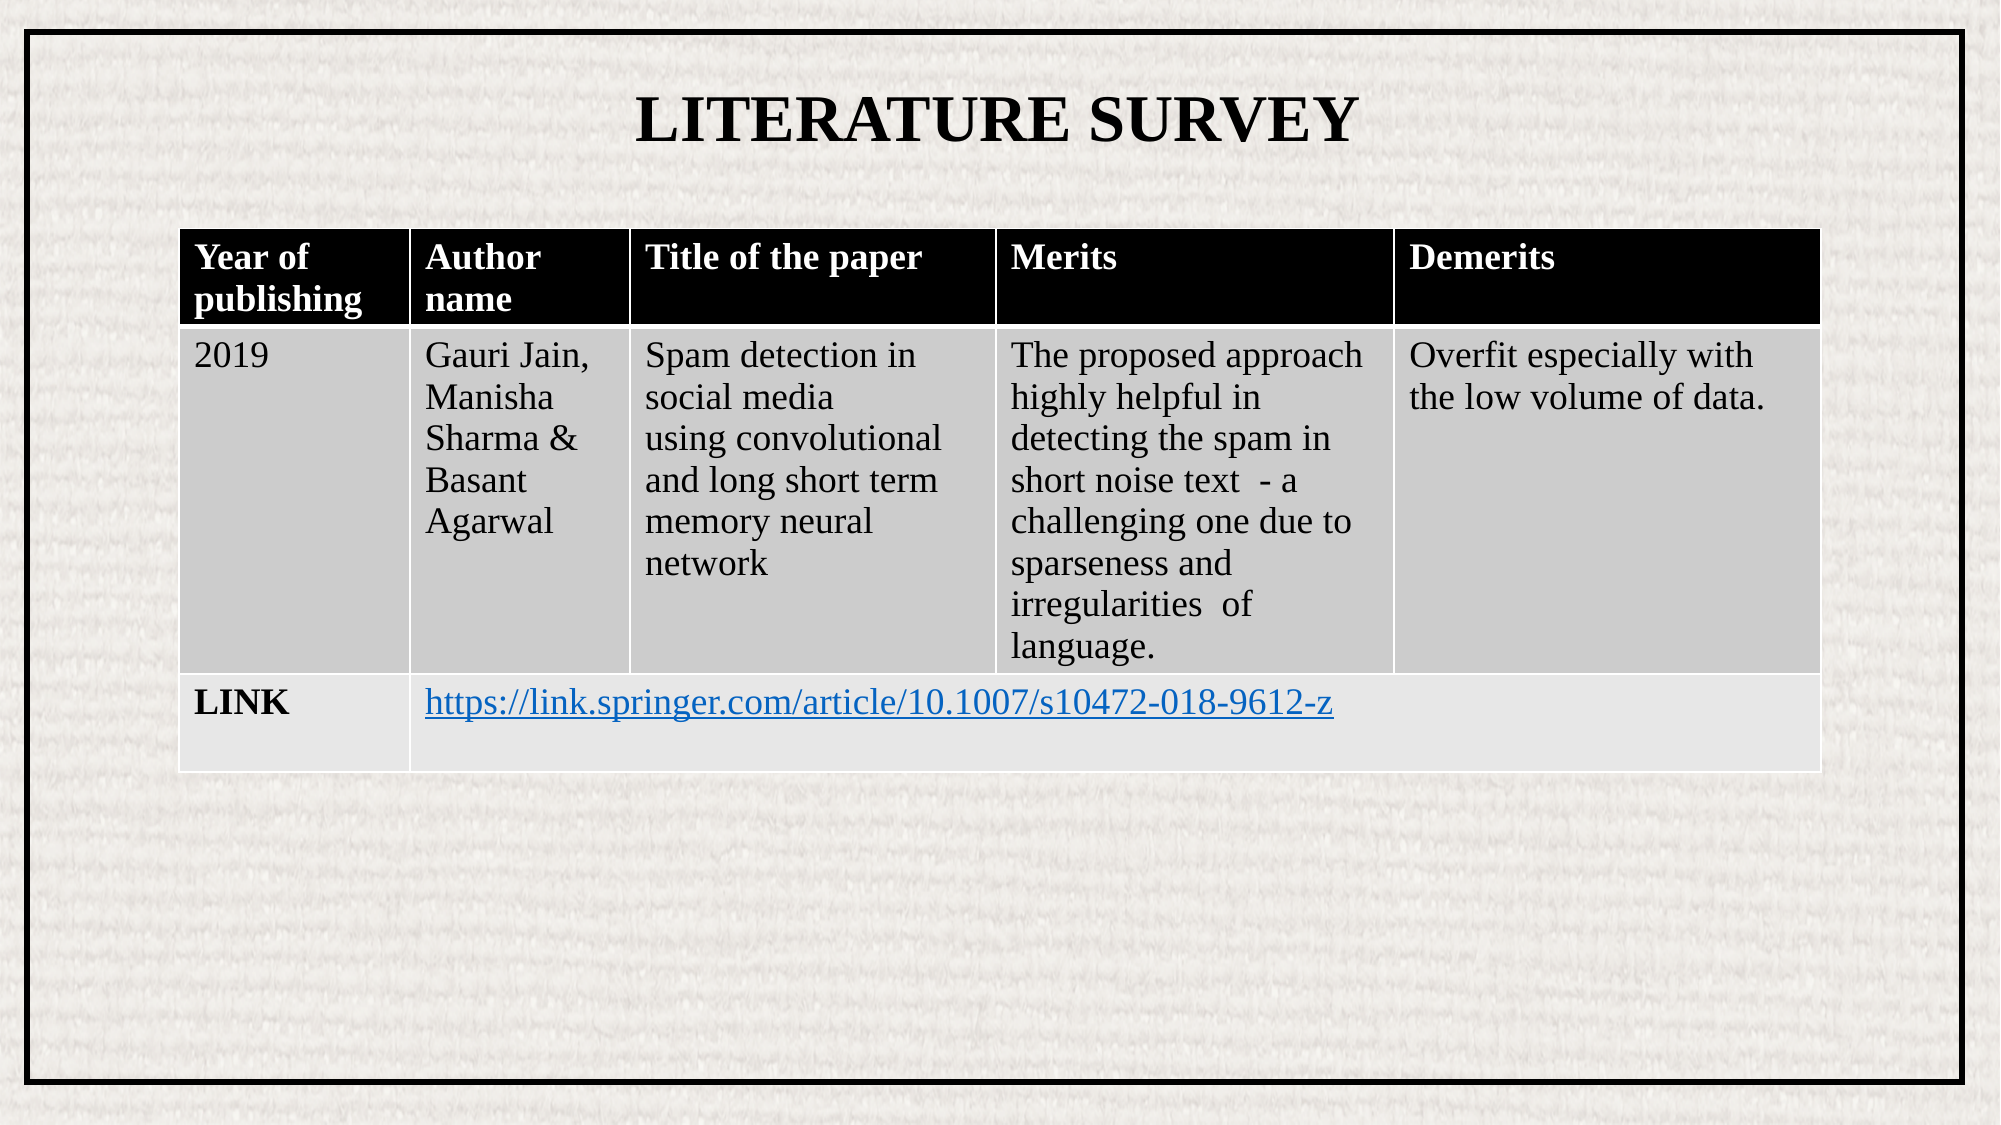

LITERATURE SURVEY

| Year of publishing | Author name | Title of the paper | Merits | Demerits |
| --- | --- | --- | --- | --- |
| 2019 | Gauri Jain, Manisha Sharma & Basant Agarwal | Spam detection in social media using convolutional and long short term memory neural network | The proposed approach highly helpful in detecting the spam in short noise text - a challenging one due to sparseness and irregularities of language. | Overfit especially with the low volume of data. |
| LINK | https://link.springer.com/article/10.1007/s10472-018-9612-z |  |  |  |